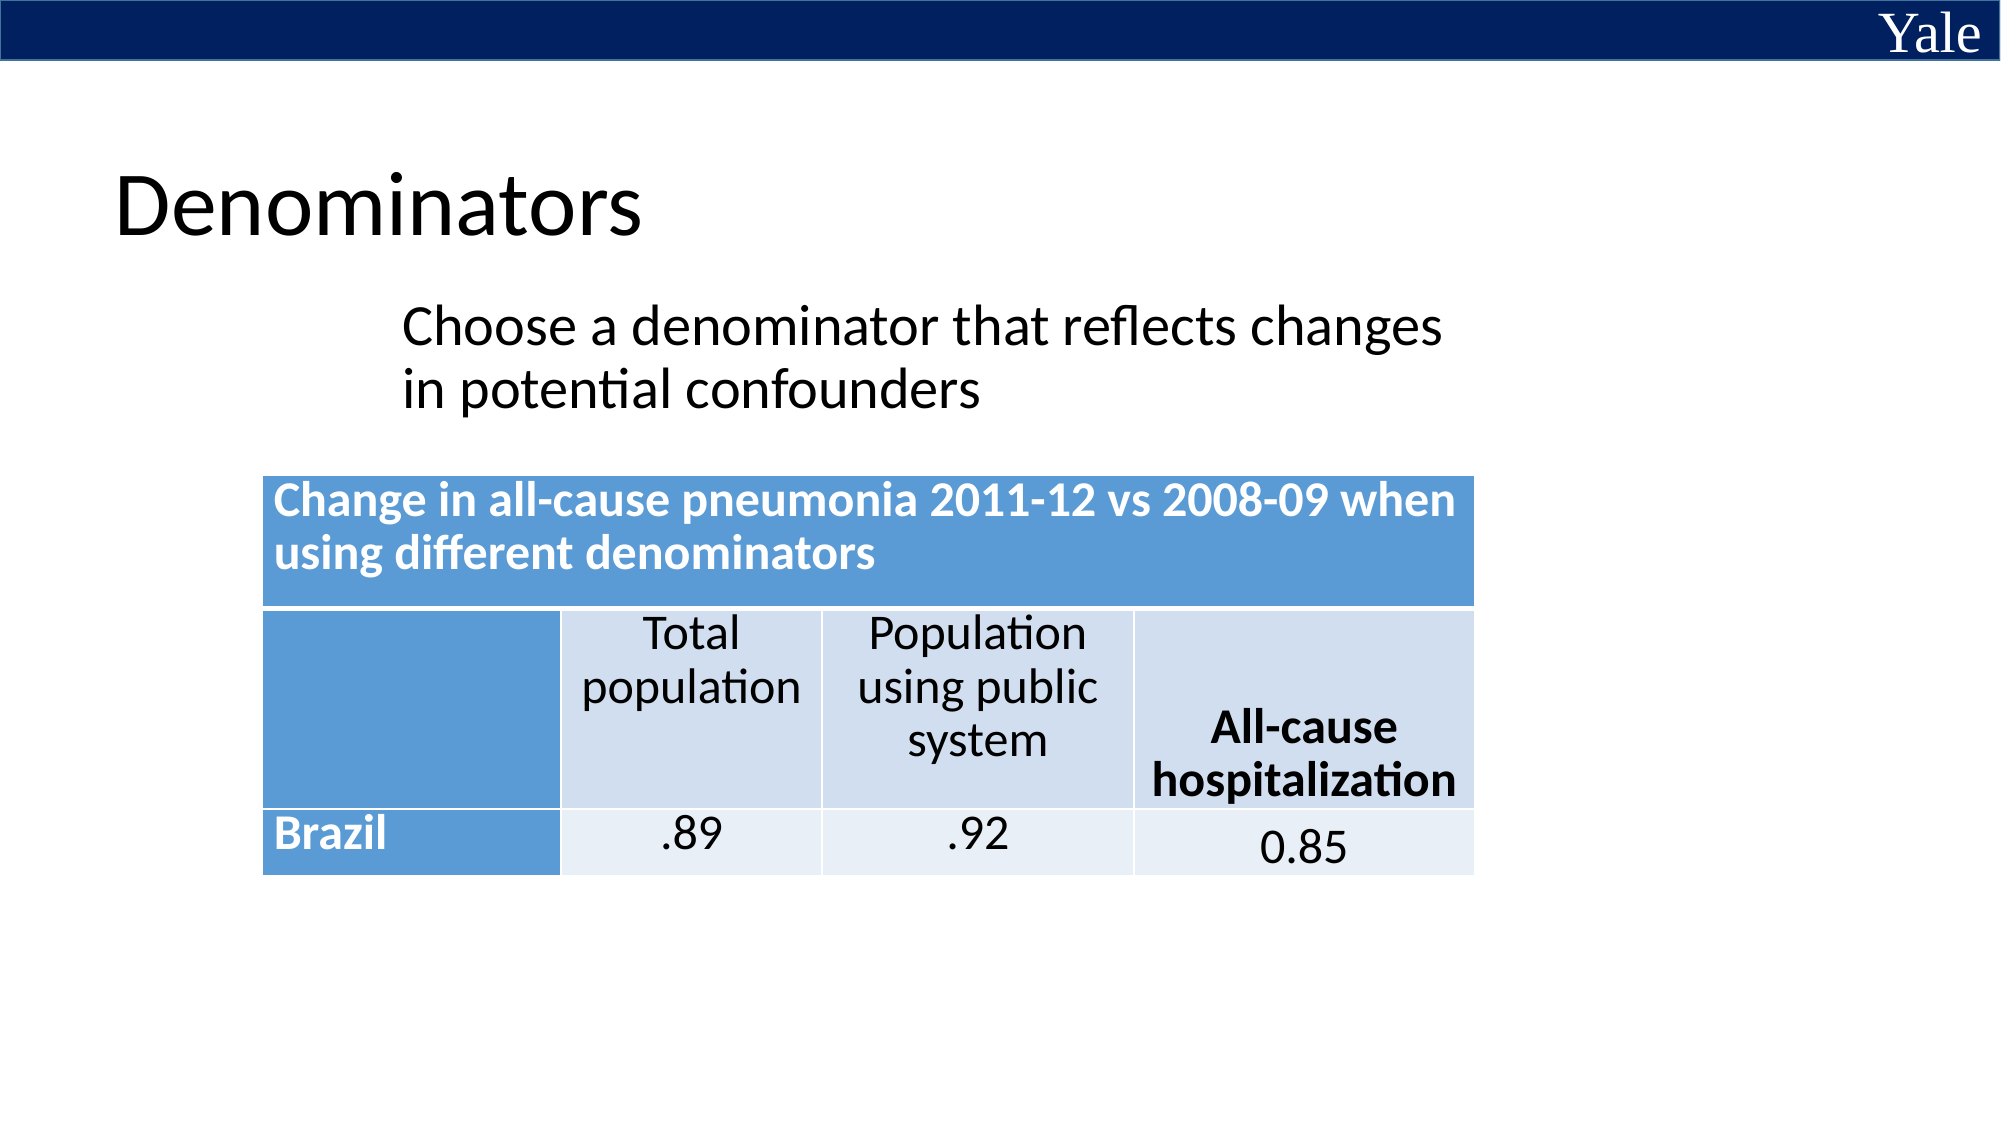

# Denominators
Choose a denominator that reflects changes in potential confounders
| Change in all-cause pneumonia 2011-12 vs 2008-09 when using different denominators |  |  |  |
| --- | --- | --- | --- |
|  | Total population | Population using public system | All-cause hospitalization |
| Brazil | .89 | .92 | 0.85 |